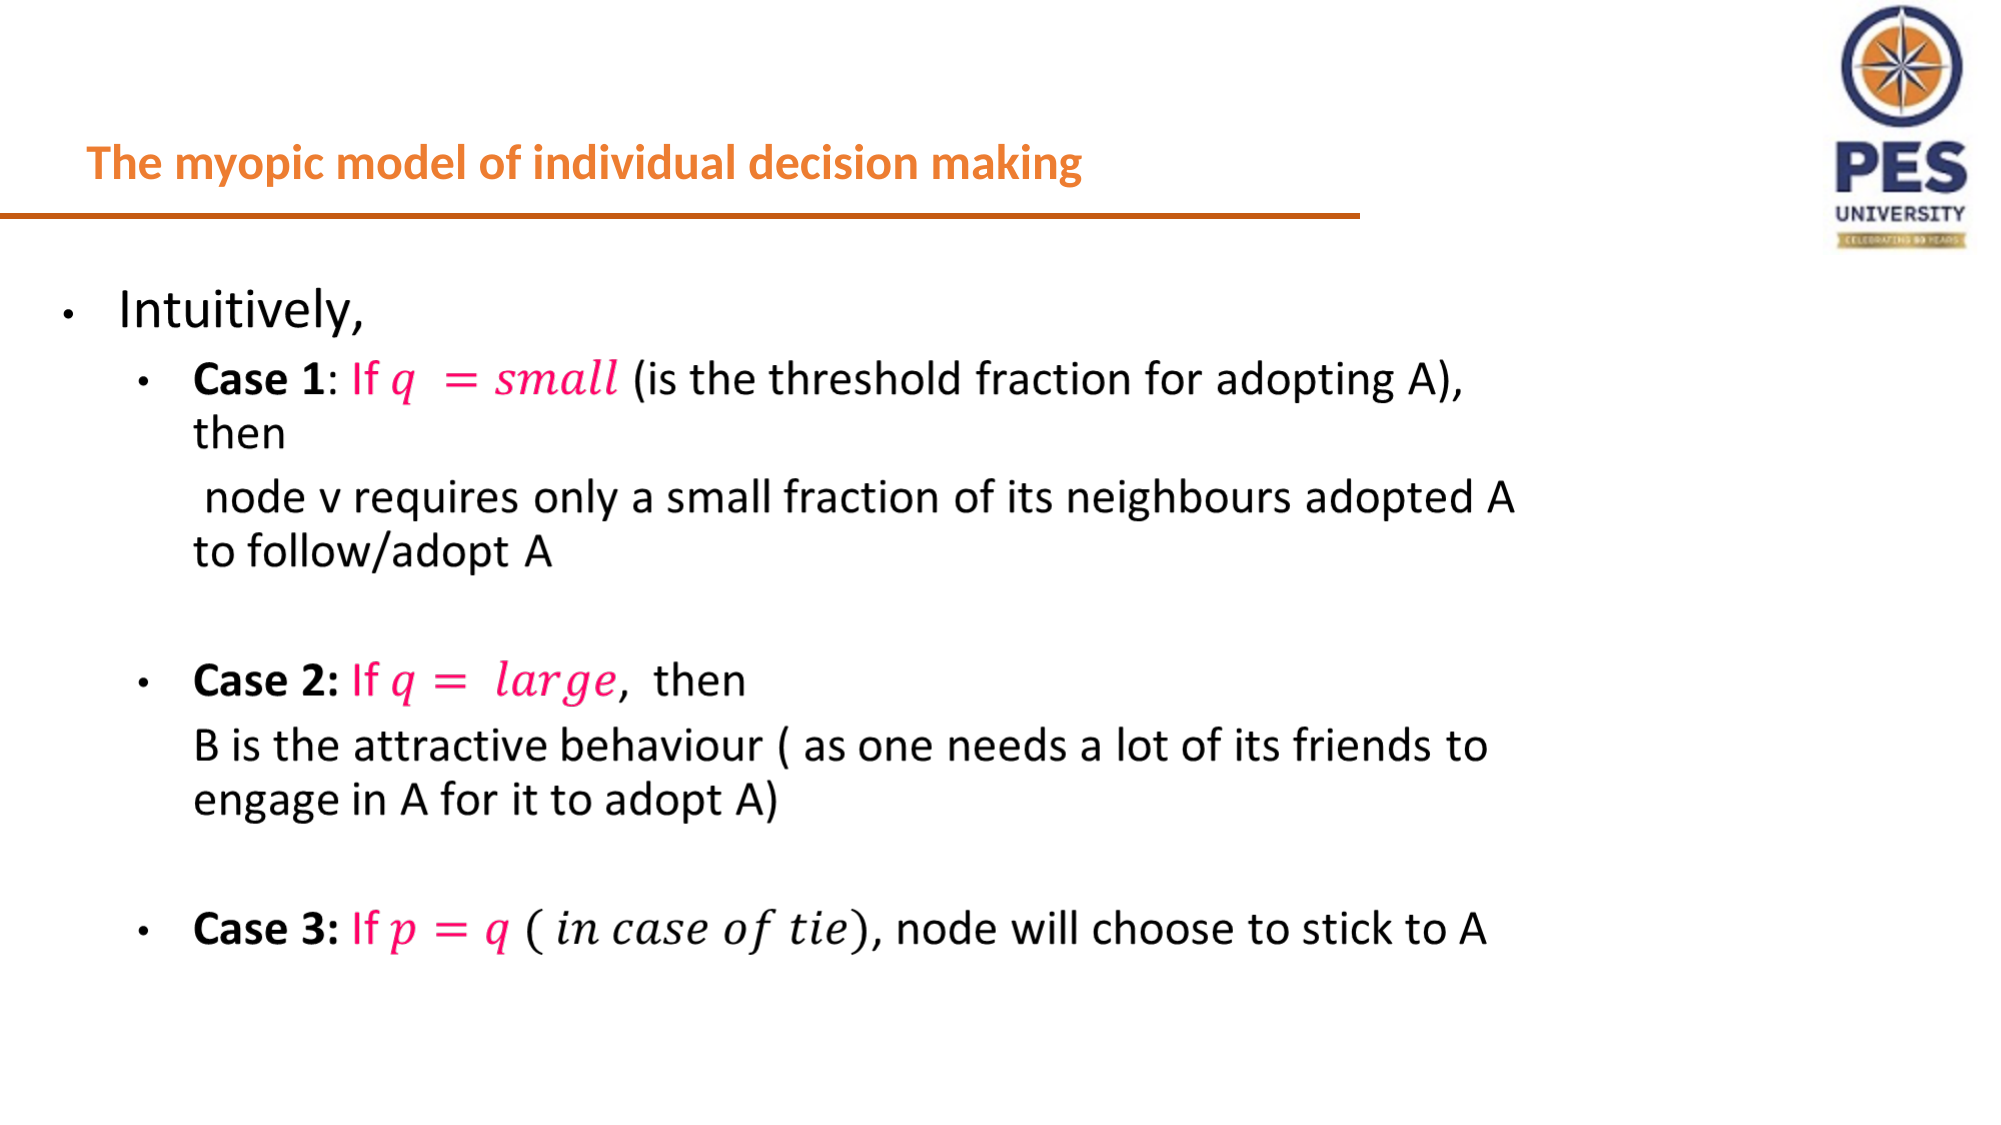

The myopic model of individual decision making